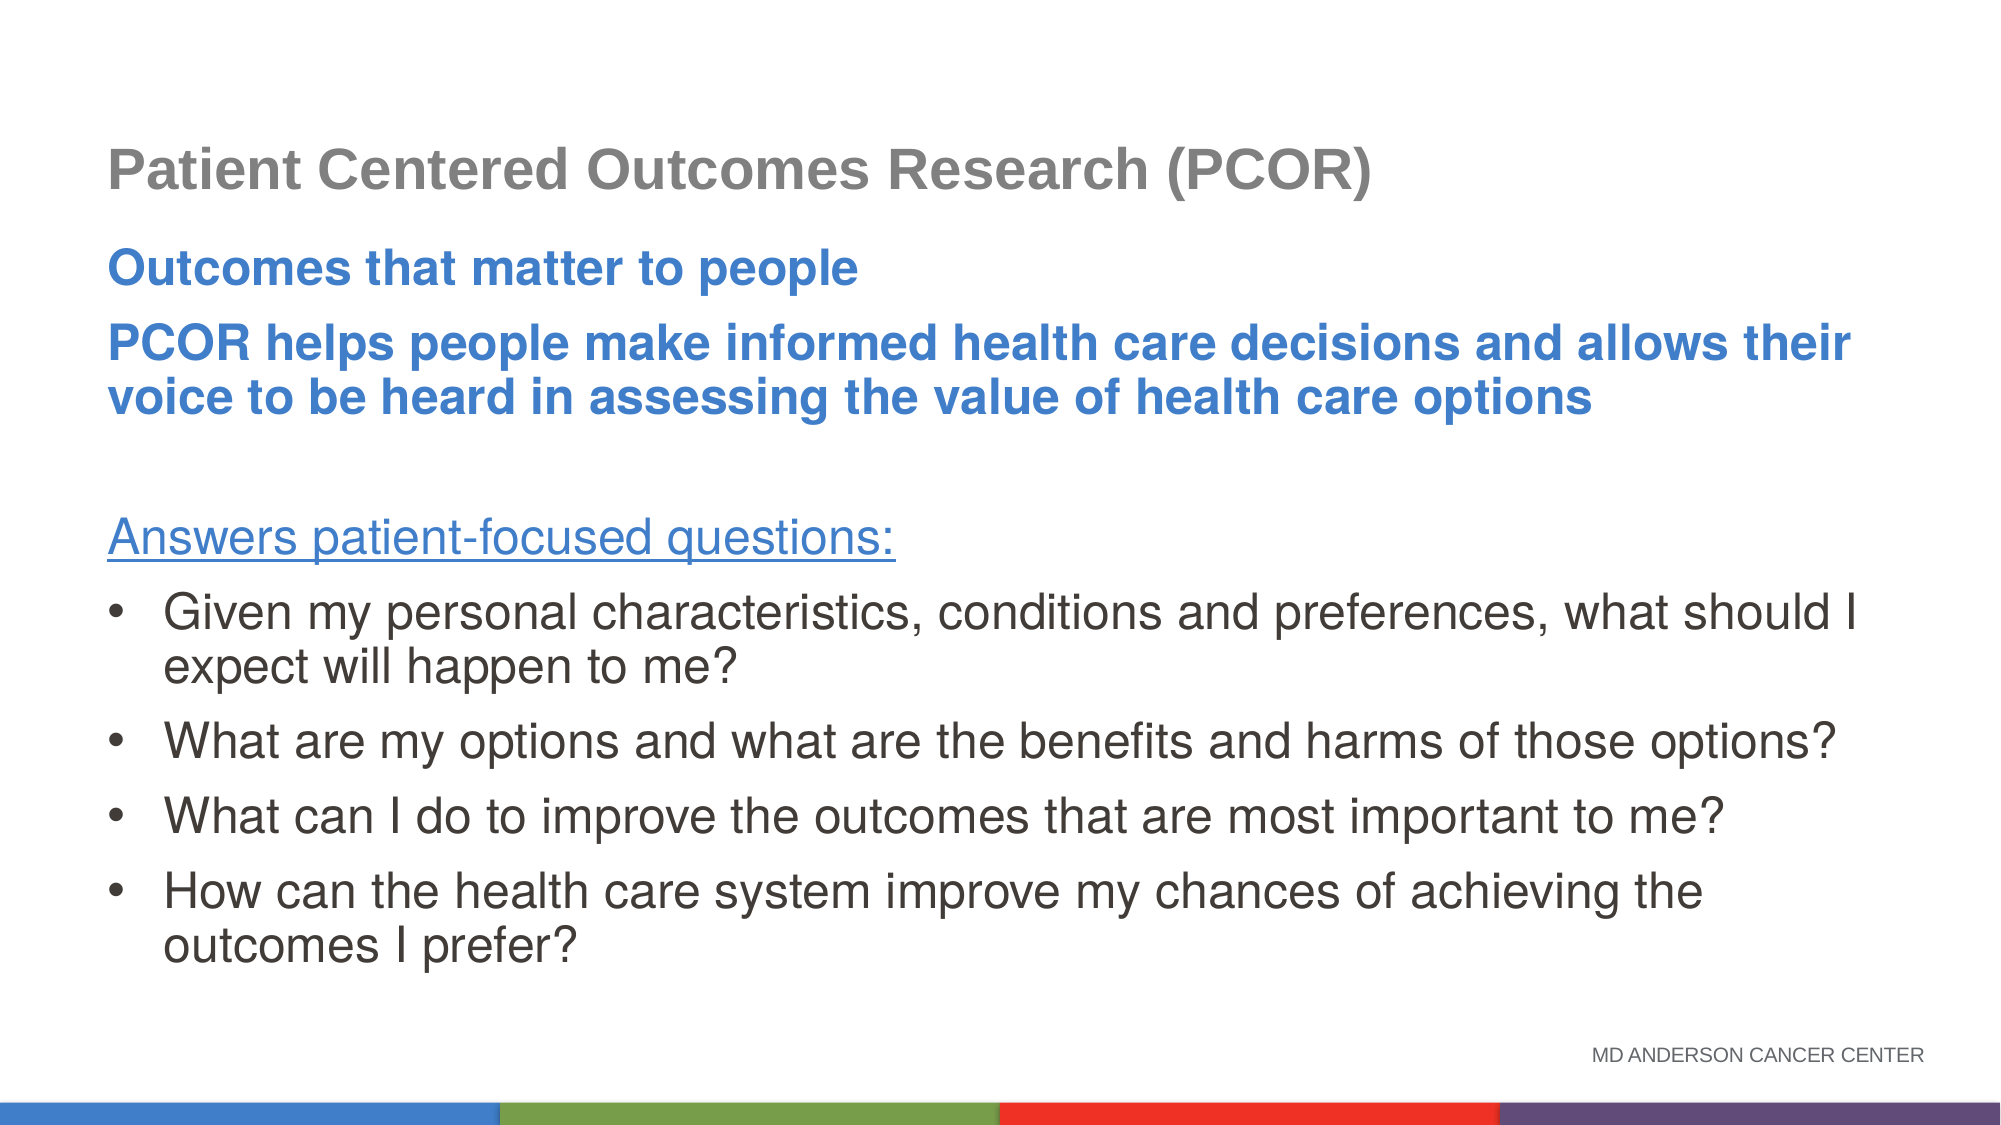

# Patient Centered Outcomes Research (PCOR)
Outcomes that matter to people
PCOR helps people make informed health care decisions and allows their voice to be heard in assessing the value of health care options

Answers patient-focused questions:
Given my personal characteristics, conditions and preferences, what should I expect will happen to me?
What are my options and what are the benefits and harms of those options?
What can I do to improve the outcomes that are most important to me?
How can the health care system improve my chances of achieving the outcomes I prefer?